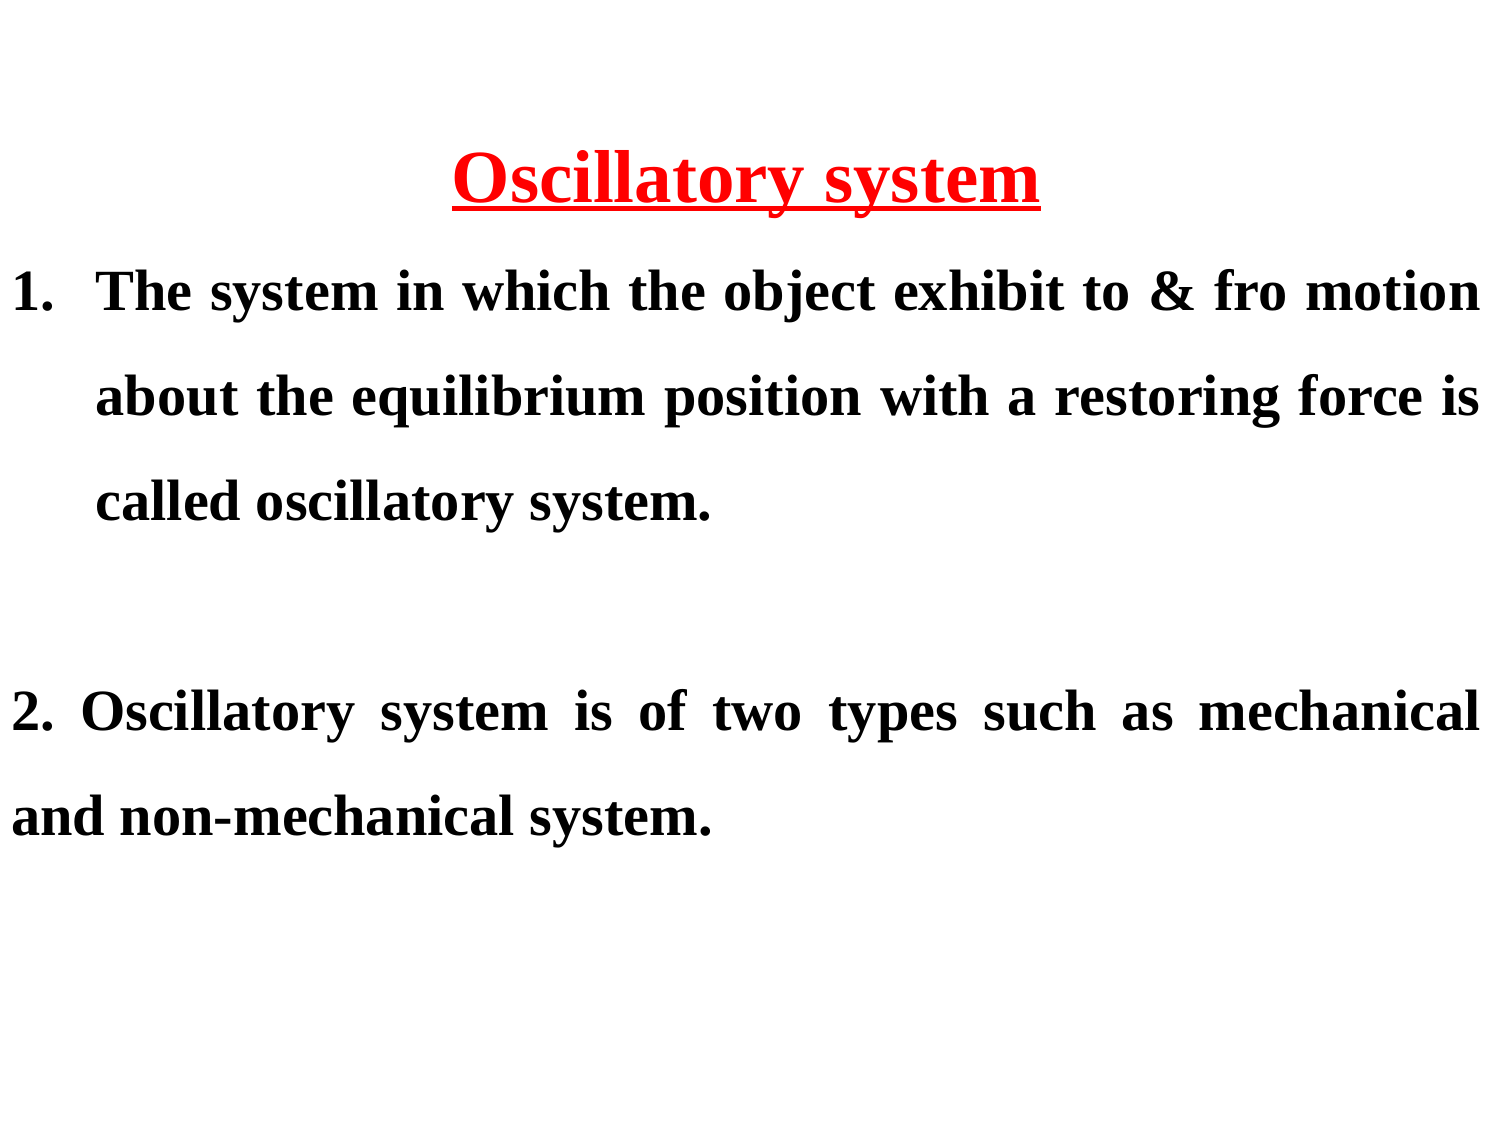

Oscillatory system
The system in which the object exhibit to & fro motion about the equilibrium position with a restoring force is called oscillatory system.

2. Oscillatory system is of two types such as mechanical and non-mechanical system.